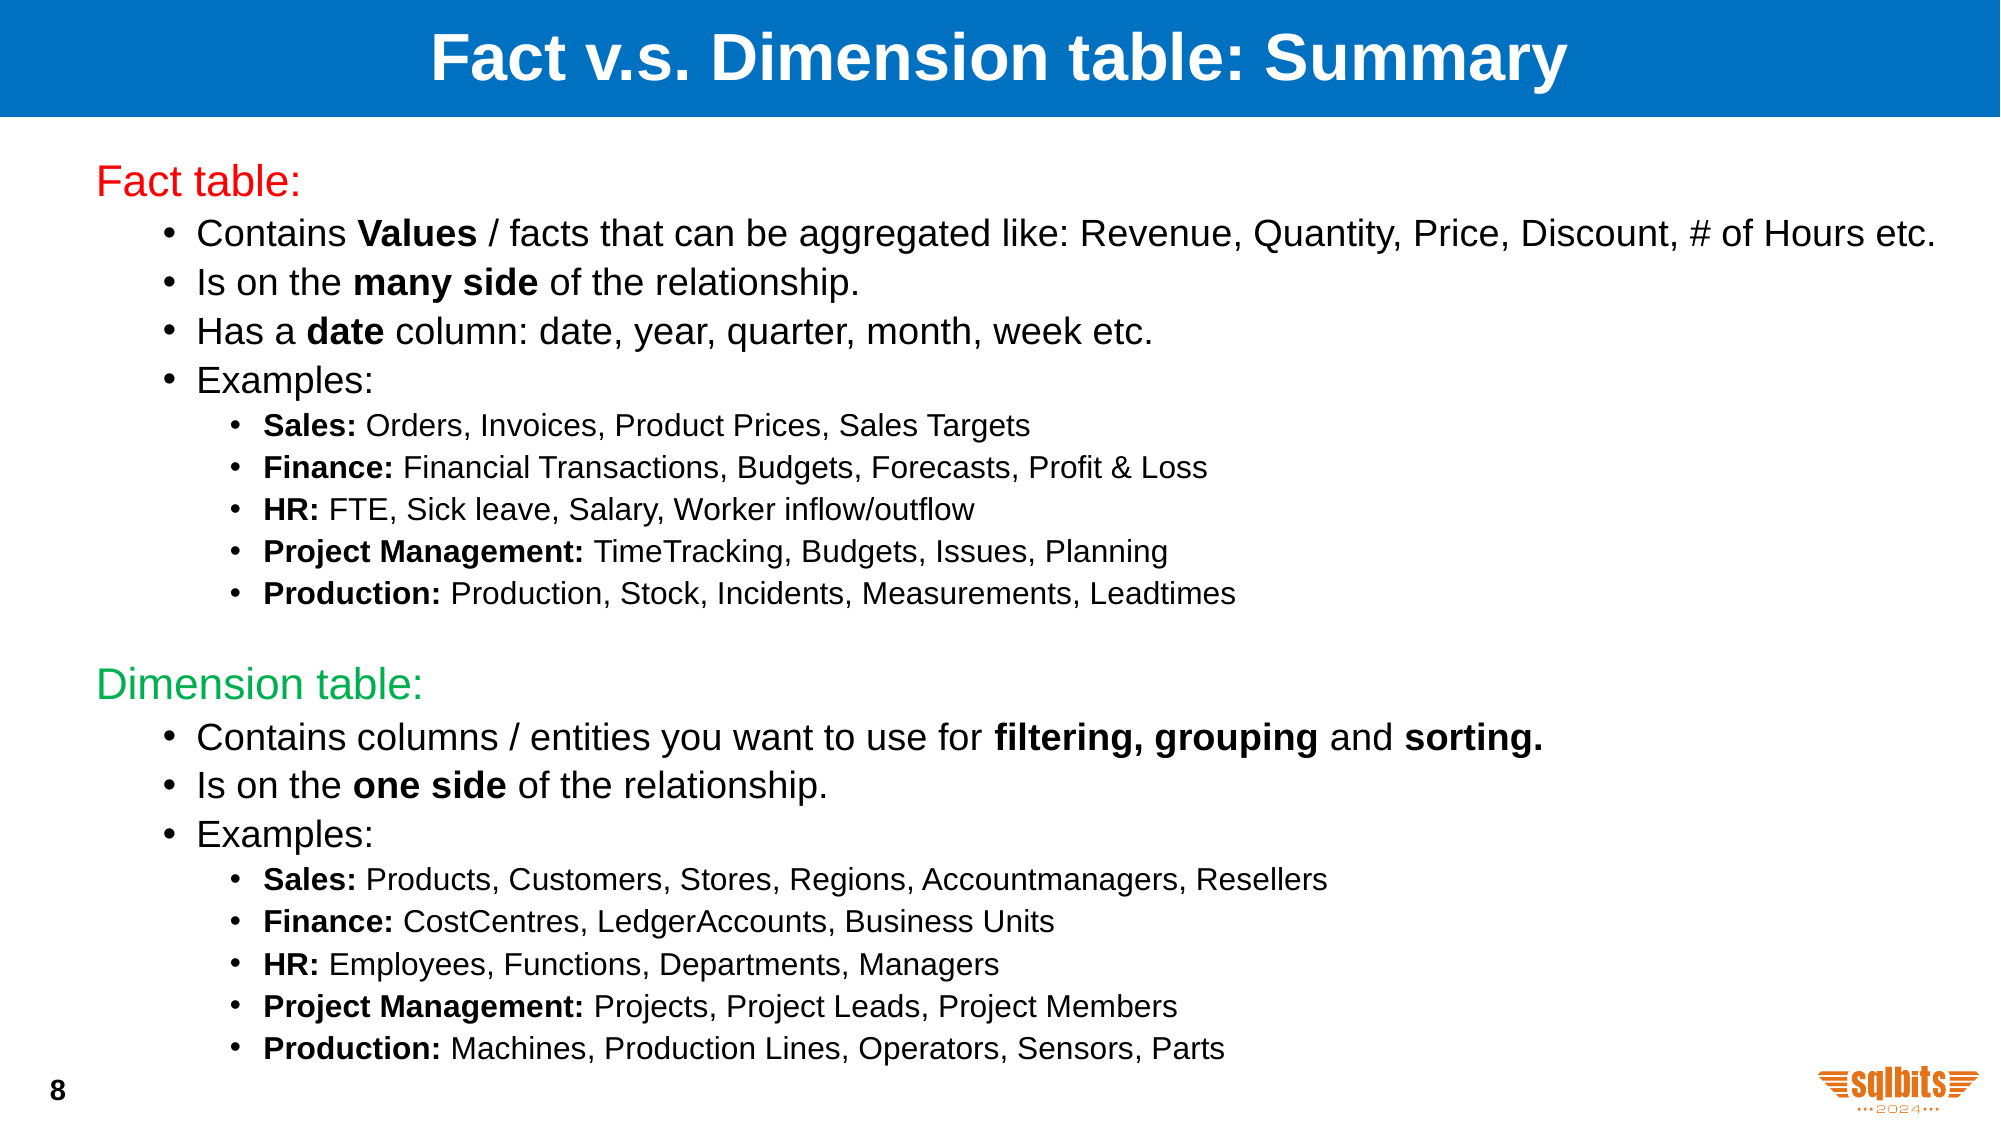

# Fact v.s. Dimension table: Summary
Fact table:
Contains Values / facts that can be aggregated like: Revenue, Quantity, Price, Discount, # of Hours etc.
Is on the many side of the relationship.
Has a date column: date, year, quarter, month, week etc.
Examples:
Sales: Orders, Invoices, Product Prices, Sales Targets
Finance: Financial Transactions, Budgets, Forecasts, Profit & Loss
HR: FTE, Sick leave, Salary, Worker inflow/outflow
Project Management: TimeTracking, Budgets, Issues, Planning
Production: Production, Stock, Incidents, Measurements, Leadtimes
Dimension table:
Contains columns / entities you want to use for filtering, grouping and sorting.
Is on the one side of the relationship.
Examples:
Sales: Products, Customers, Stores, Regions, Accountmanagers, Resellers
Finance: CostCentres, LedgerAccounts, Business Units
HR: Employees, Functions, Departments, Managers
Project Management: Projects, Project Leads, Project Members
Production: Machines, Production Lines, Operators, Sensors, Parts
8